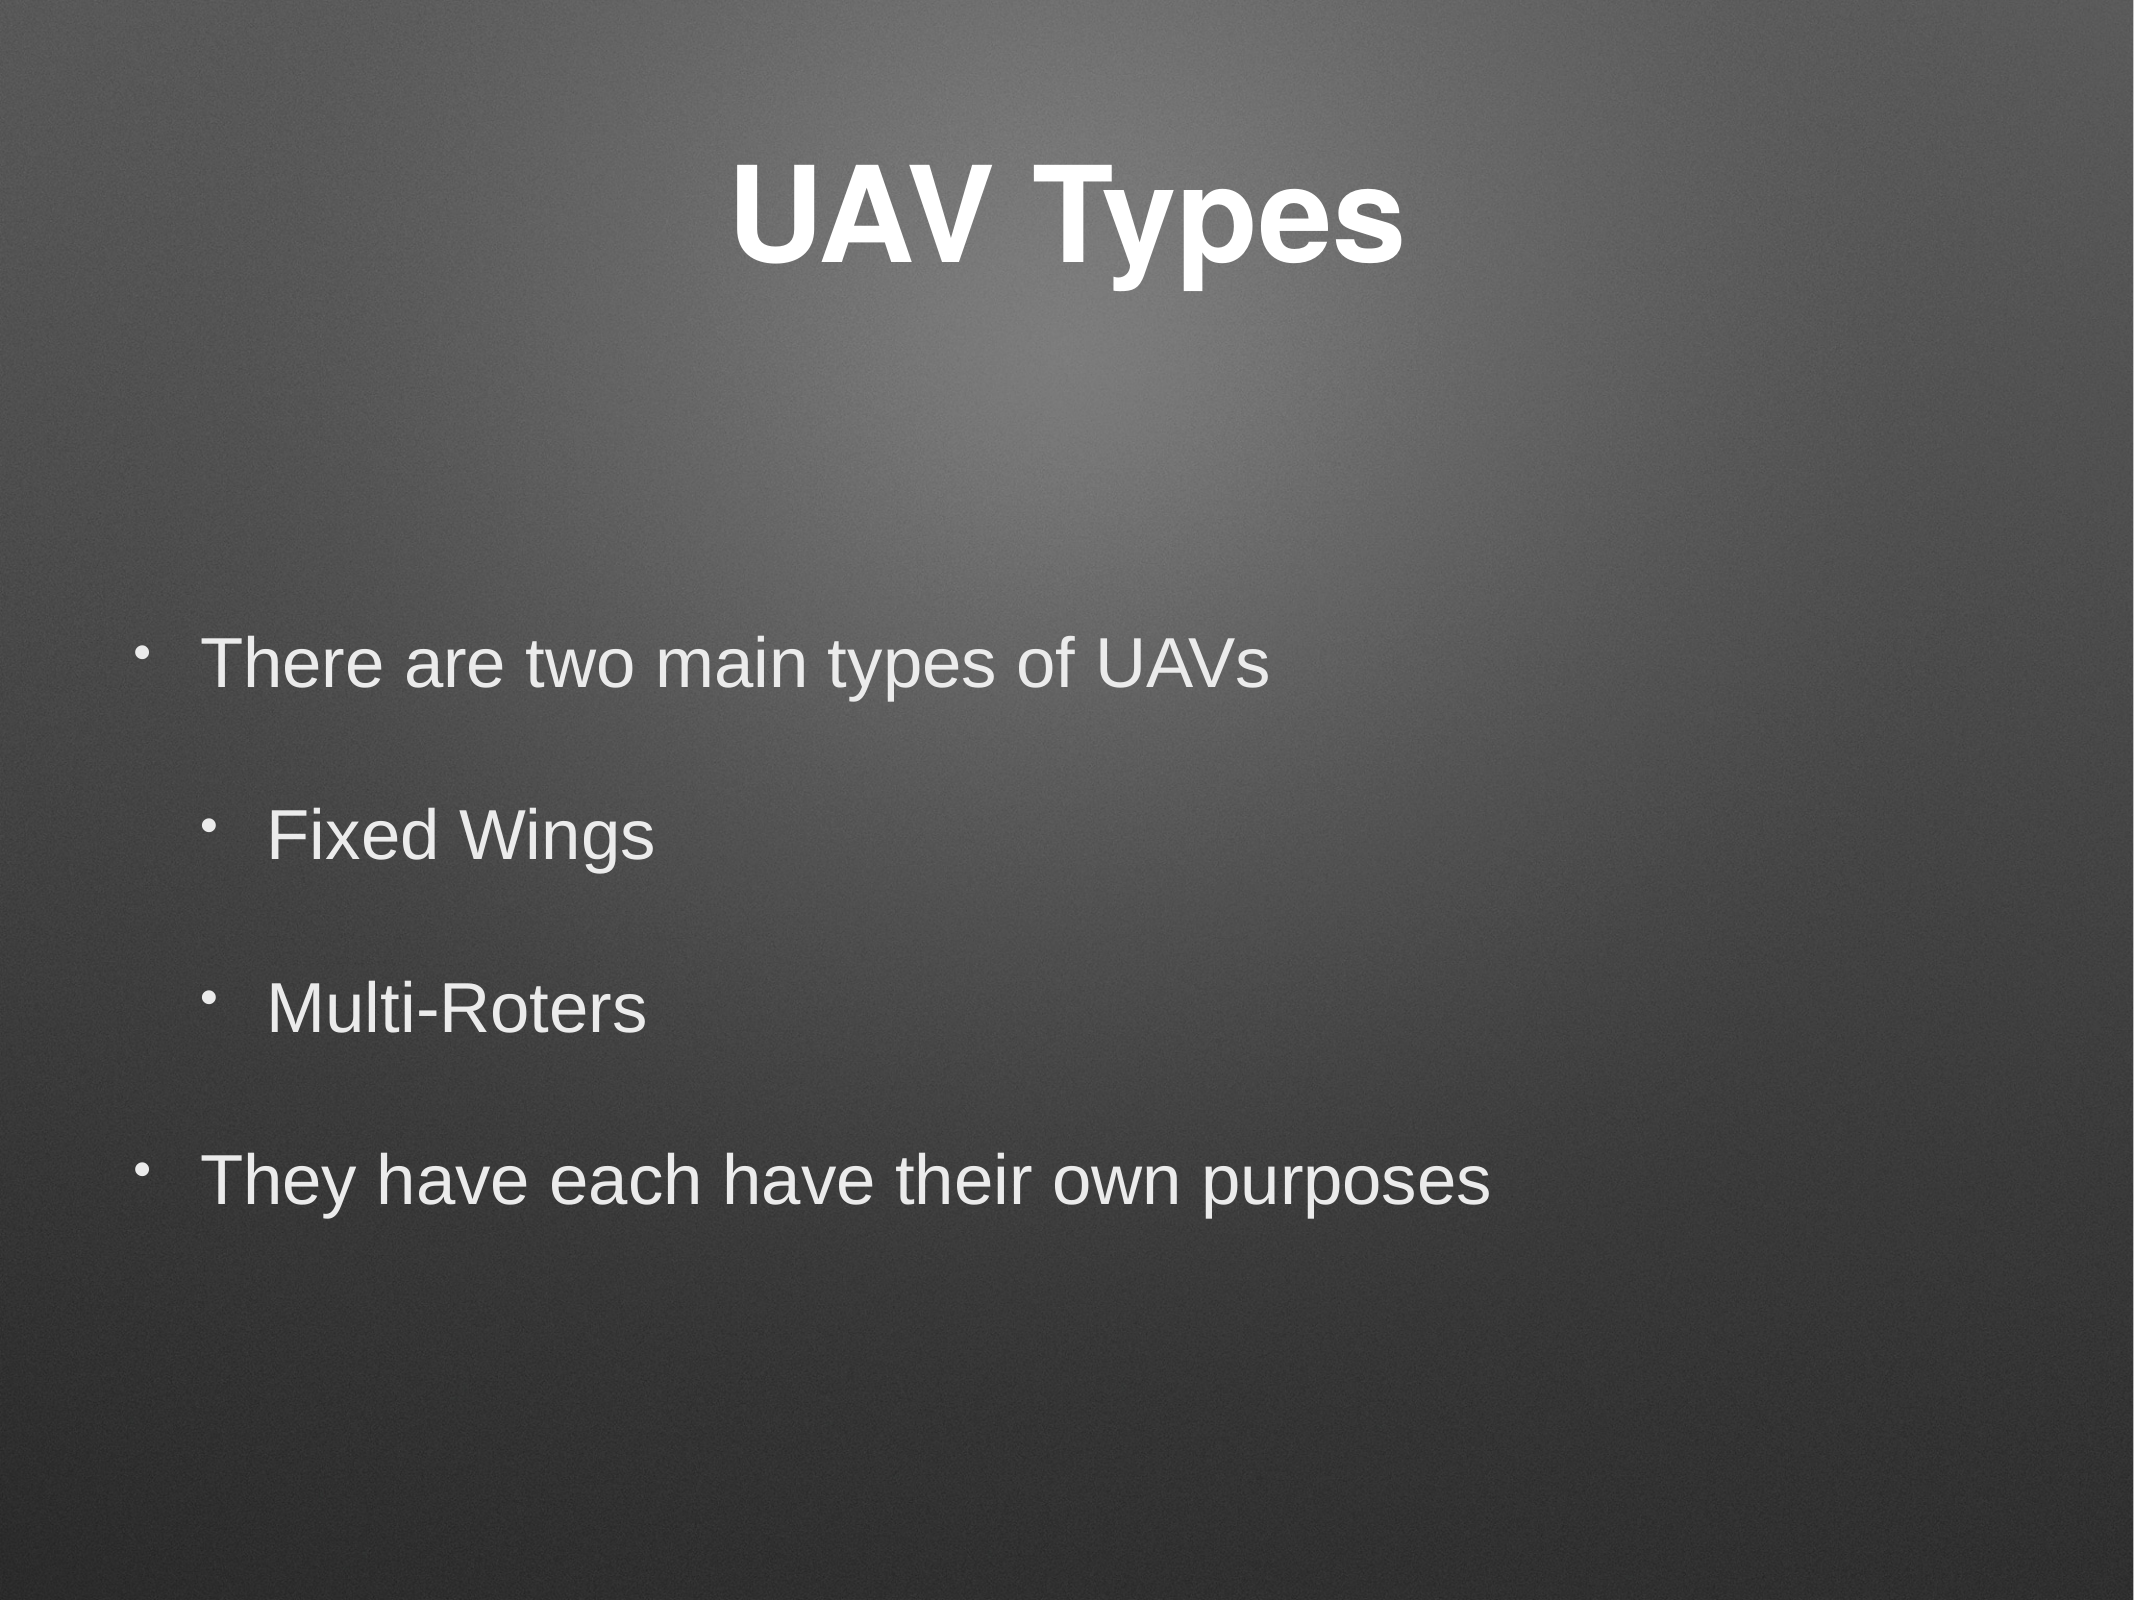

# UAV Types
There are two main types of UAVs
Fixed Wings
Multi-Roters
They have each have their own purposes